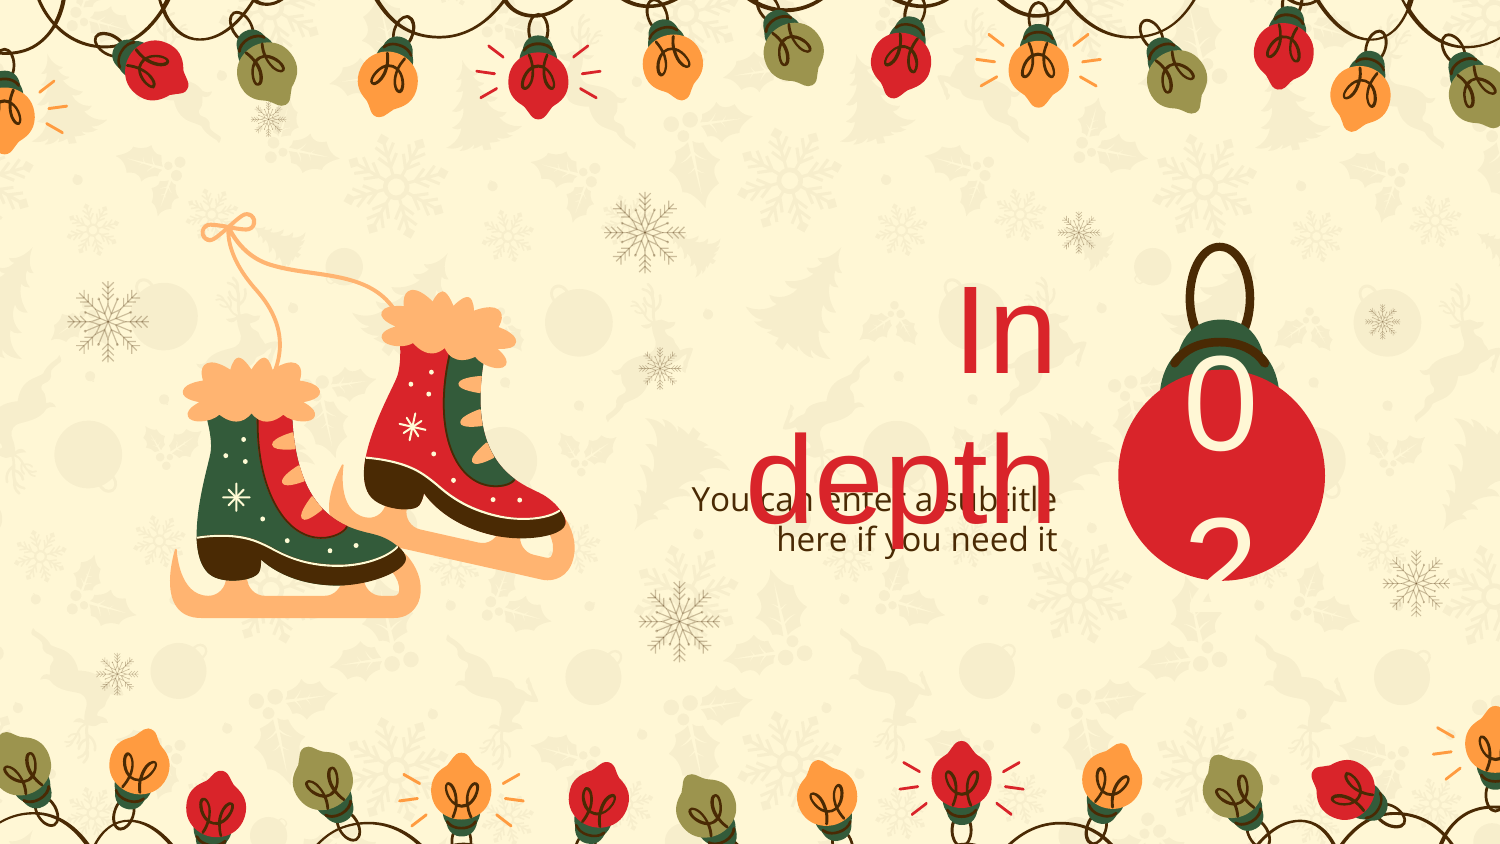

# In depth
02
You can enter a subtitle here if you need it